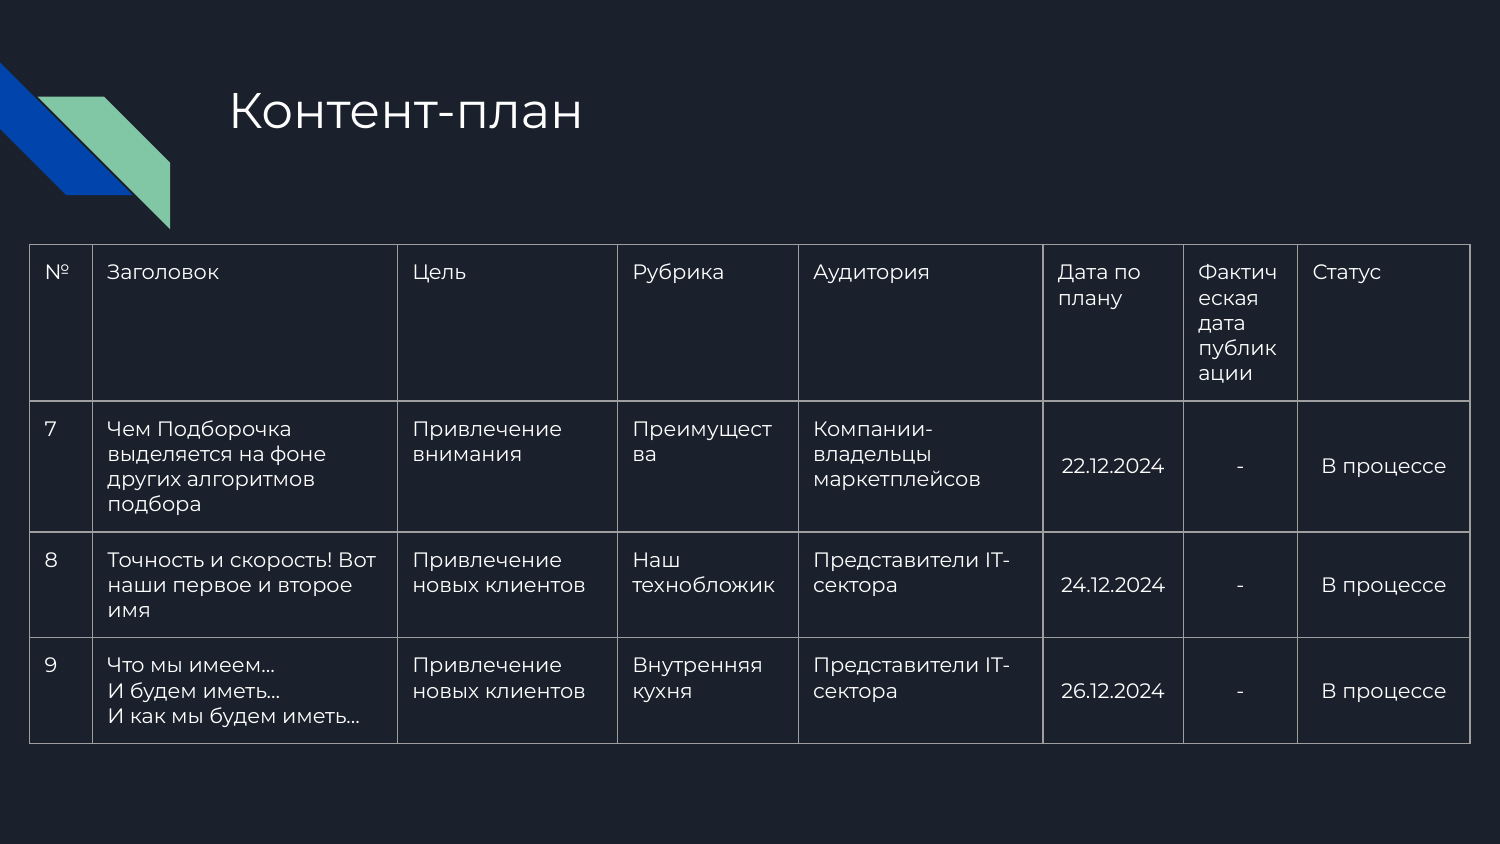

# Контент-план
| № | Заголовок | Цель | Рубрика | Аудитория | Дата по плану | Фактическая дата публикации | Статус |
| --- | --- | --- | --- | --- | --- | --- | --- |
| 7 | Чем Подборочка выделяется на фоне других алгоритмов подбора | Привлечение внимания | Преимущества | Компании-владельцы маркетплейсов | 22.12.2024 | - | В процессе |
| 8 | Точность и скорость! Вот наши первое и второе имя | Привлечение новых клиентов | Наш технобложик | Представители IT-сектора | 24.12.2024 | - | В процессе |
| 9 | Что мы имеем… И будем иметь… И как мы будем иметь… | Привлечение новых клиентов | Внутренняя кухня | Представители IT-сектора | 26.12.2024 | - | В процессе |